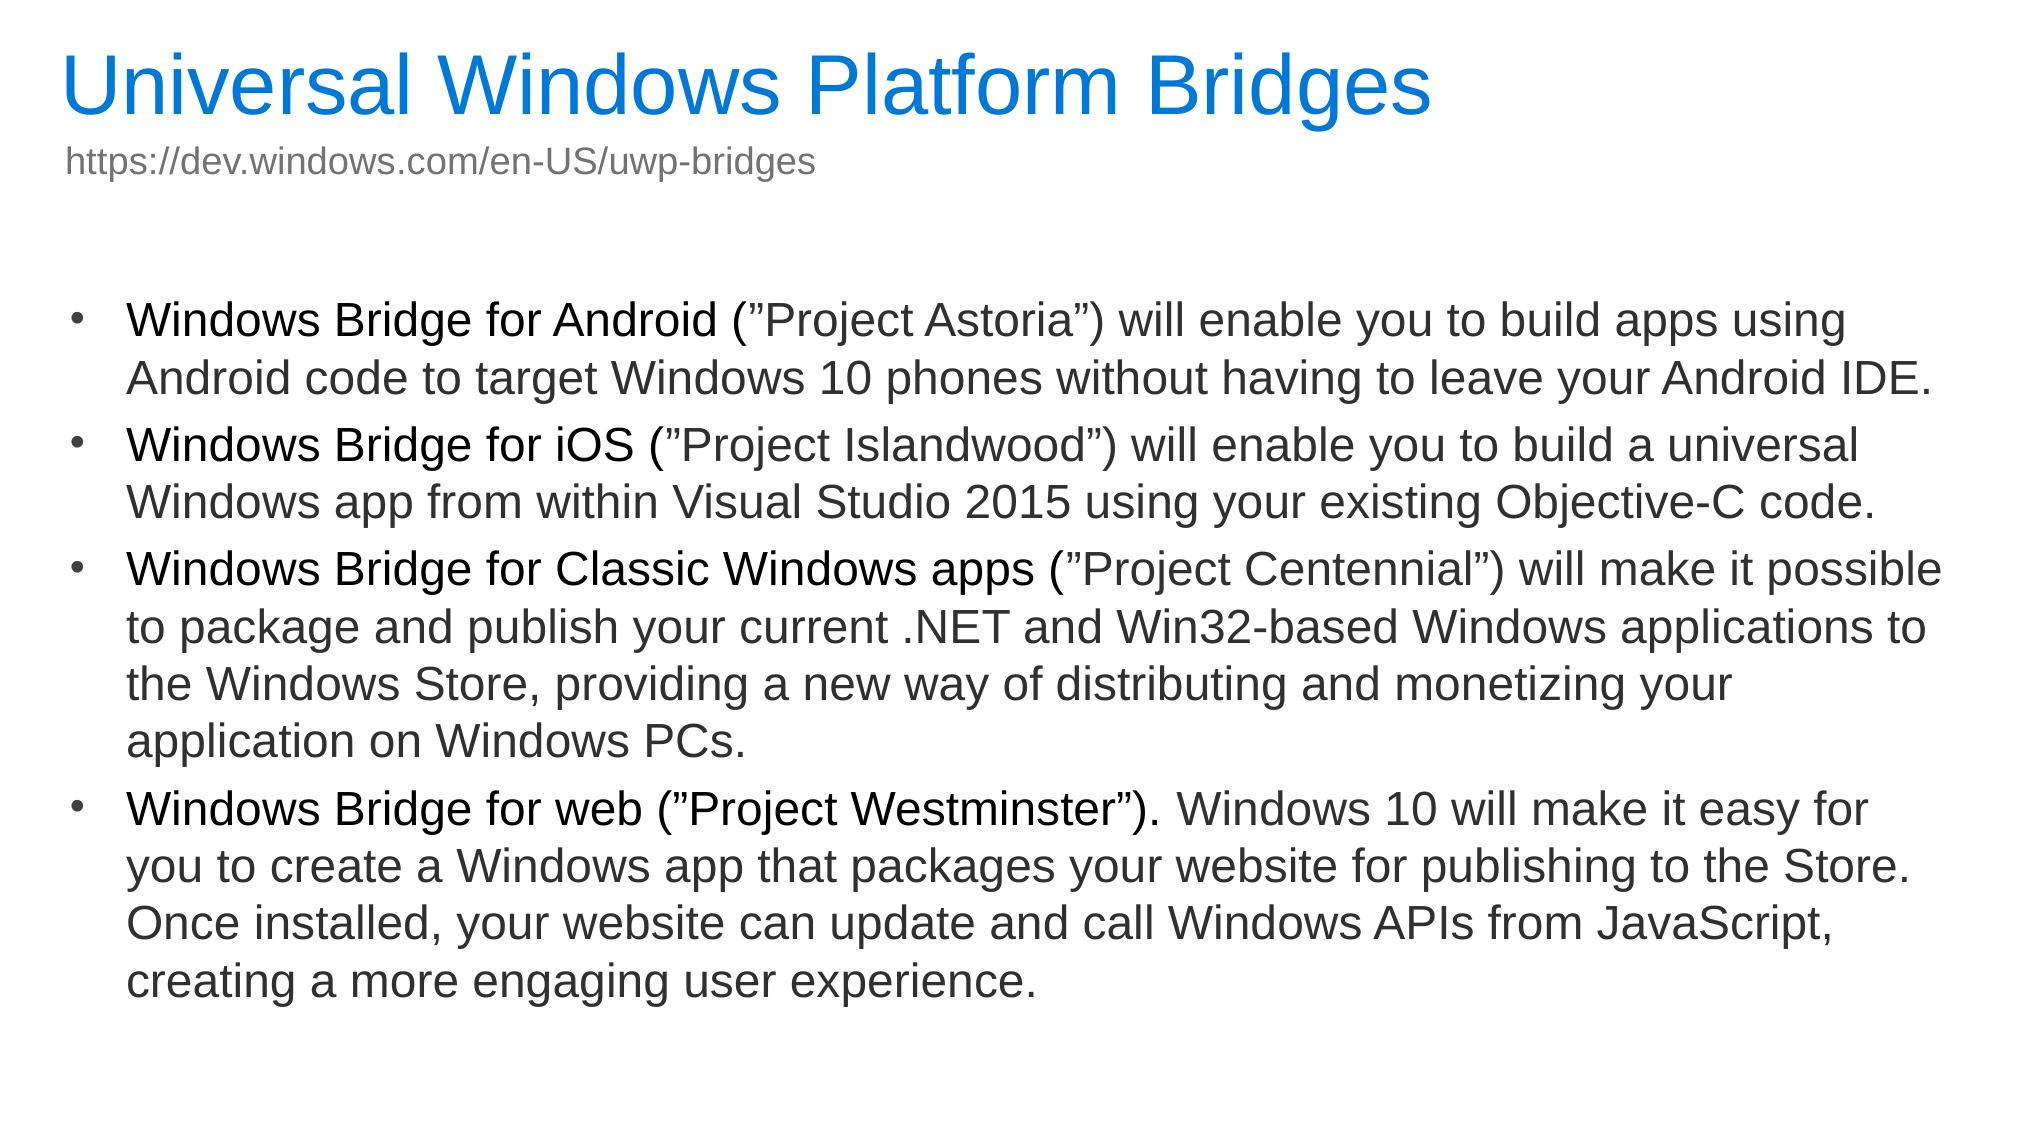

Universal Windows Platform Bridges
https://dev.windows.com/en-US/uwp-bridges
Windows Bridge for Android (”Project Astoria”) will enable you to build apps using Android code to target Windows 10 phones without having to leave your Android IDE.
Windows Bridge for iOS (”Project Islandwood”) will enable you to build a universal Windows app from within Visual Studio 2015 using your existing Objective-C code.
Windows Bridge for Classic Windows apps (”Project Centennial”) will make it possible to package and publish your current .NET and Win32-based Windows applications to the Windows Store, providing a new way of distributing and monetizing your application on Windows PCs.
Windows Bridge for web (”Project Westminster”). Windows 10 will make it easy for you to create a Windows app that packages your website for publishing to the Store. Once installed, your website can update and call Windows APIs from JavaScript, creating a more engaging user experience.